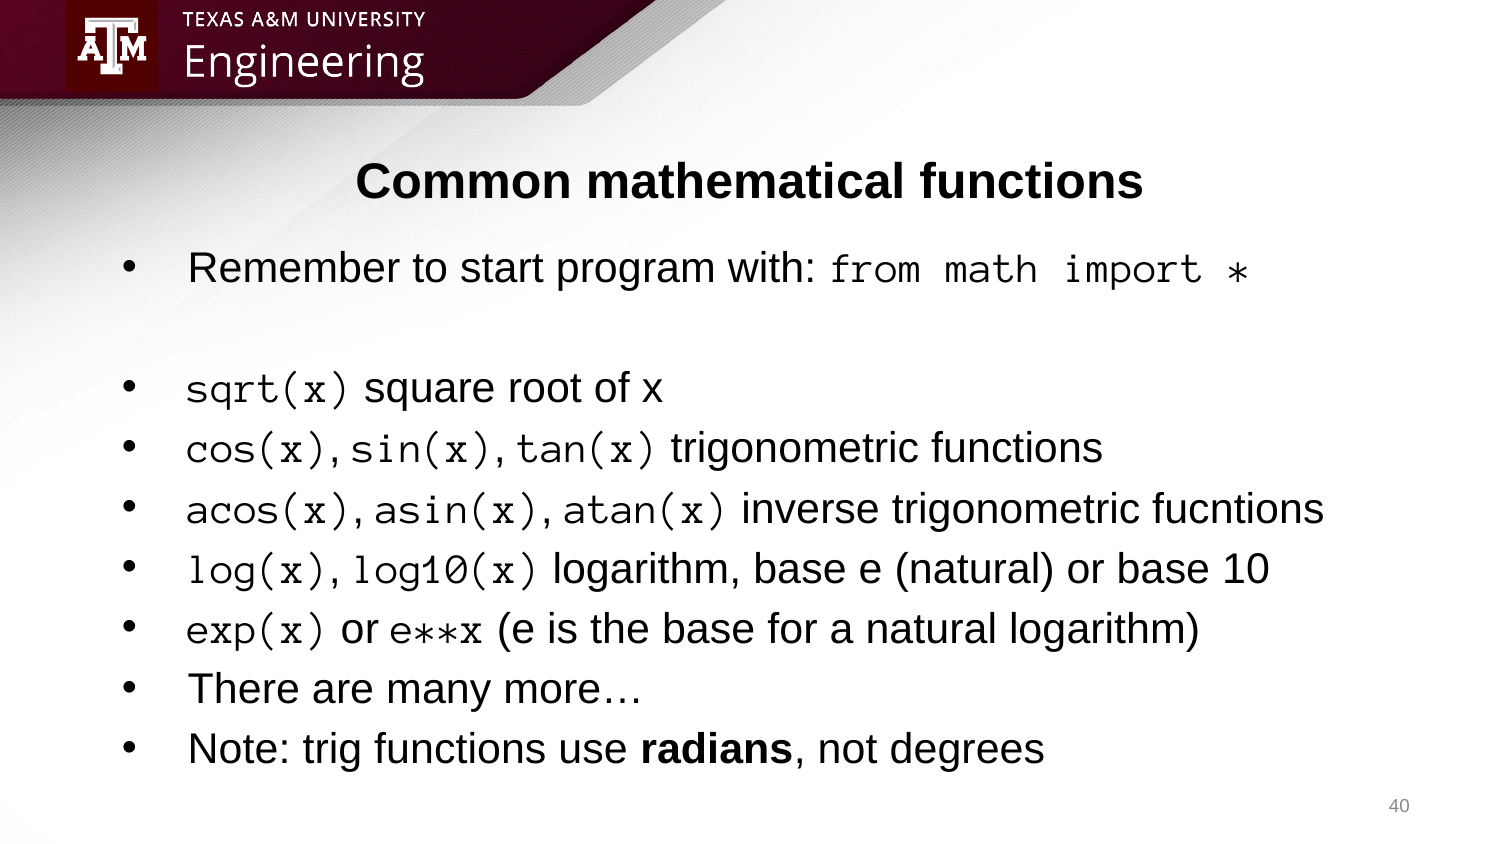

# Common mathematical functions
Remember to start program with: from math import *

sqrt(x) square root of x
cos(x), sin(x), tan(x) trigonometric functions
acos(x), asin(x), atan(x) inverse trigonometric fucntions
log(x), log10(x) logarithm, base e (natural) or base 10
exp(x) or e**x (e is the base for a natural logarithm)
There are many more…
Note: trig functions use radians, not degrees
40